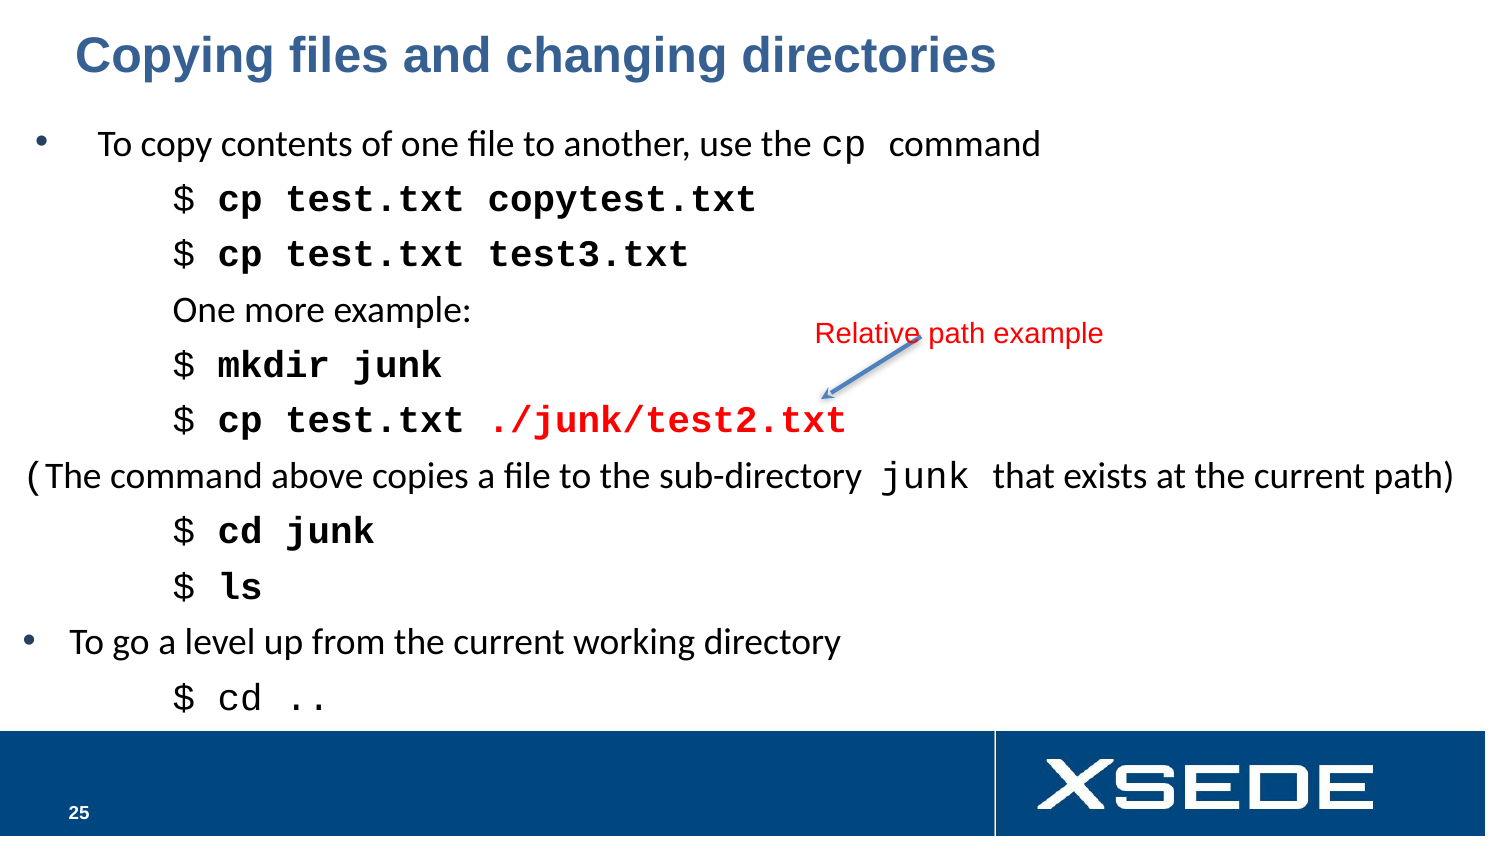

# Copying files and changing directories
To copy contents of one file to another, use the cp command
	$ cp test.txt copytest.txt
	$ cp test.txt test3.txt
 	One more example:
	$ mkdir junk
	$ cp test.txt ./junk/test2.txt
(The command above copies a file to the sub-directory  junk that exists at the current path)
	$ cd junk
	$ ls
To go a level up from the current working directory
	$ cd ..

Relative path example
25